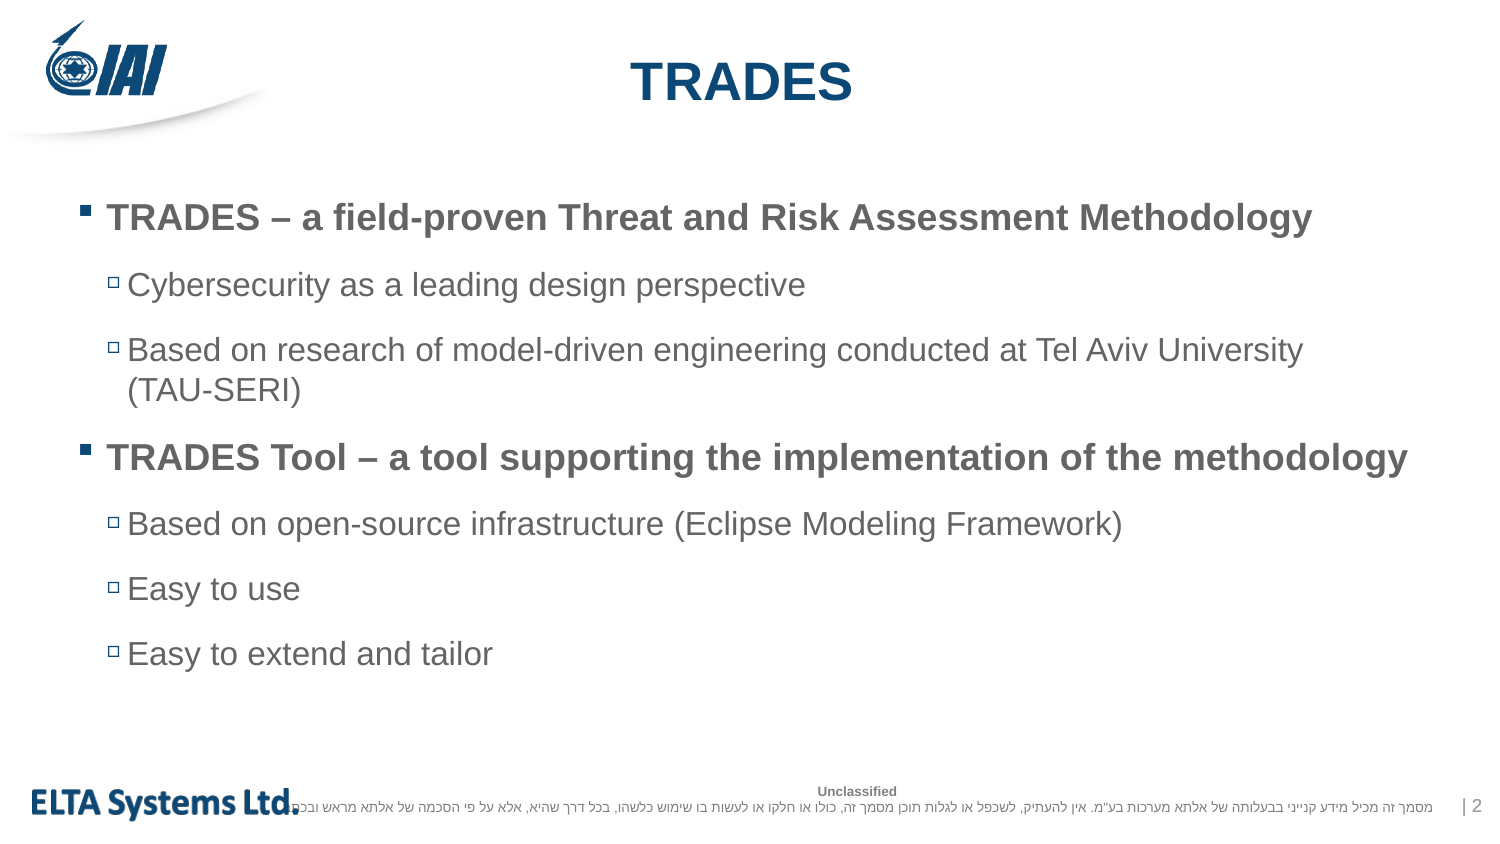

# TRADES
TRADES – a field-proven Threat and Risk Assessment Methodology
Cybersecurity as a leading design perspective
Based on research of model-driven engineering conducted at Tel Aviv University
(TAU-SERI)
TRADES Tool – a tool supporting the implementation of the methodology
Based on open-source infrastructure (Eclipse Modeling Framework)
Easy to use
Easy to extend and tailor